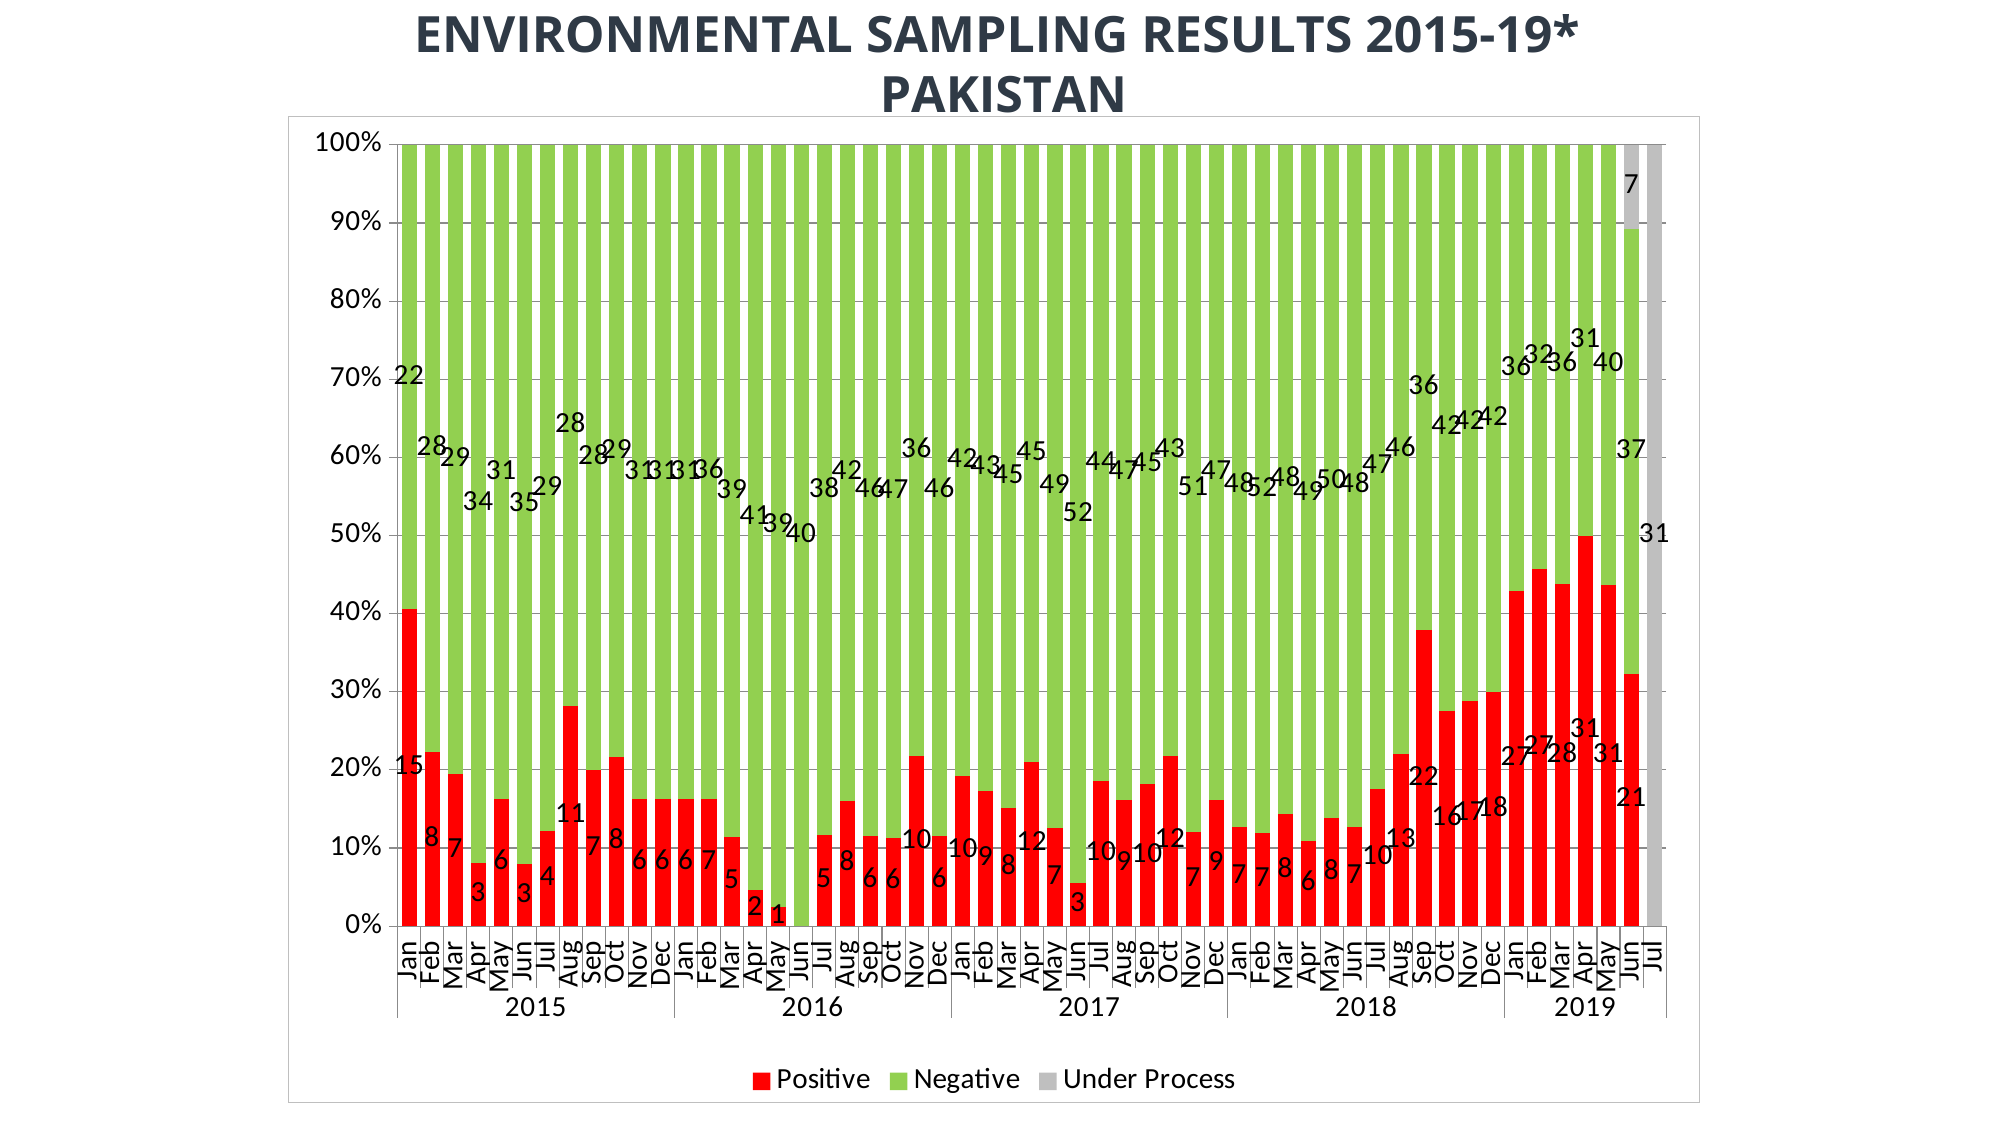

Environmental Sampling Results 2015-19*  pakistan

### Chart

| Category | Positive | Negative | Under Process |
|---|---|---|---|
| Jan | 15.0 | 22.0 | None |
| Feb | 8.0 | 28.0 | None |
| Mar | 7.0 | 29.0 | None |
| Apr | 3.0 | 34.0 | None |
| May | 6.0 | 31.0 | None |
| Jun | 3.0 | 35.0 | None |
| Jul | 4.0 | 29.0 | None |
| Aug | 11.0 | 28.0 | None |
| Sep | 7.0 | 28.0 | None |
| Oct | 8.0 | 29.0 | None |
| Nov | 6.0 | 31.0 | None |
| Dec | 6.0 | 31.0 | None |
| Jan | 6.0 | 31.0 | None |
| Feb | 7.0 | 36.0 | None |
| Mar | 5.0 | 39.0 | None |
| Apr | 2.0 | 41.0 | None |
| May | 1.0 | 39.0 | None |
| Jun | None | 40.0 | None |
| Jul | 5.0 | 38.0 | None |
| Aug | 8.0 | 42.0 | None |
| Sep | 6.0 | 46.0 | None |
| Oct | 6.0 | 47.0 | None |
| Nov | 10.0 | 36.0 | None |
| Dec | 6.0 | 46.0 | None |
| Jan | 10.0 | 42.0 | None |
| Feb | 9.0 | 43.0 | None |
| Mar | 8.0 | 45.0 | None |
| Apr | 12.0 | 45.0 | None |
| May | 7.0 | 49.0 | None |
| Jun | 3.0 | 52.0 | None |
| Jul | 10.0 | 44.0 | None |
| Aug | 9.0 | 47.0 | None |
| Sep | 10.0 | 45.0 | None |
| Oct | 12.0 | 43.0 | None |
| Nov | 7.0 | 51.0 | None |
| Dec | 9.0 | 47.0 | None |
| Jan | 7.0 | 48.0 | None |
| Feb | 7.0 | 52.0 | None |
| Mar | 8.0 | 48.0 | None |
| Apr | 6.0 | 49.0 | None |
| May | 8.0 | 50.0 | None |
| Jun | 7.0 | 48.0 | None |
| Jul | 10.0 | 47.0 | None |
| Aug | 13.0 | 46.0 | None |
| Sep | 22.0 | 36.0 | None |
| Oct | 16.0 | 42.0 | None |
| Nov | 17.0 | 42.0 | None |
| Dec | 18.0 | 42.0 | None |
| Jan | 27.0 | 36.0 | None |
| Feb | 27.0 | 32.0 | None |
| Mar | 28.0 | 36.0 | None |
| Apr | 31.0 | 31.0 | None |
| May | 31.0 | 40.0 | None |
| Jun | 21.0 | 37.0 | 7.0 |
| Jul | None | None | 31.0 |